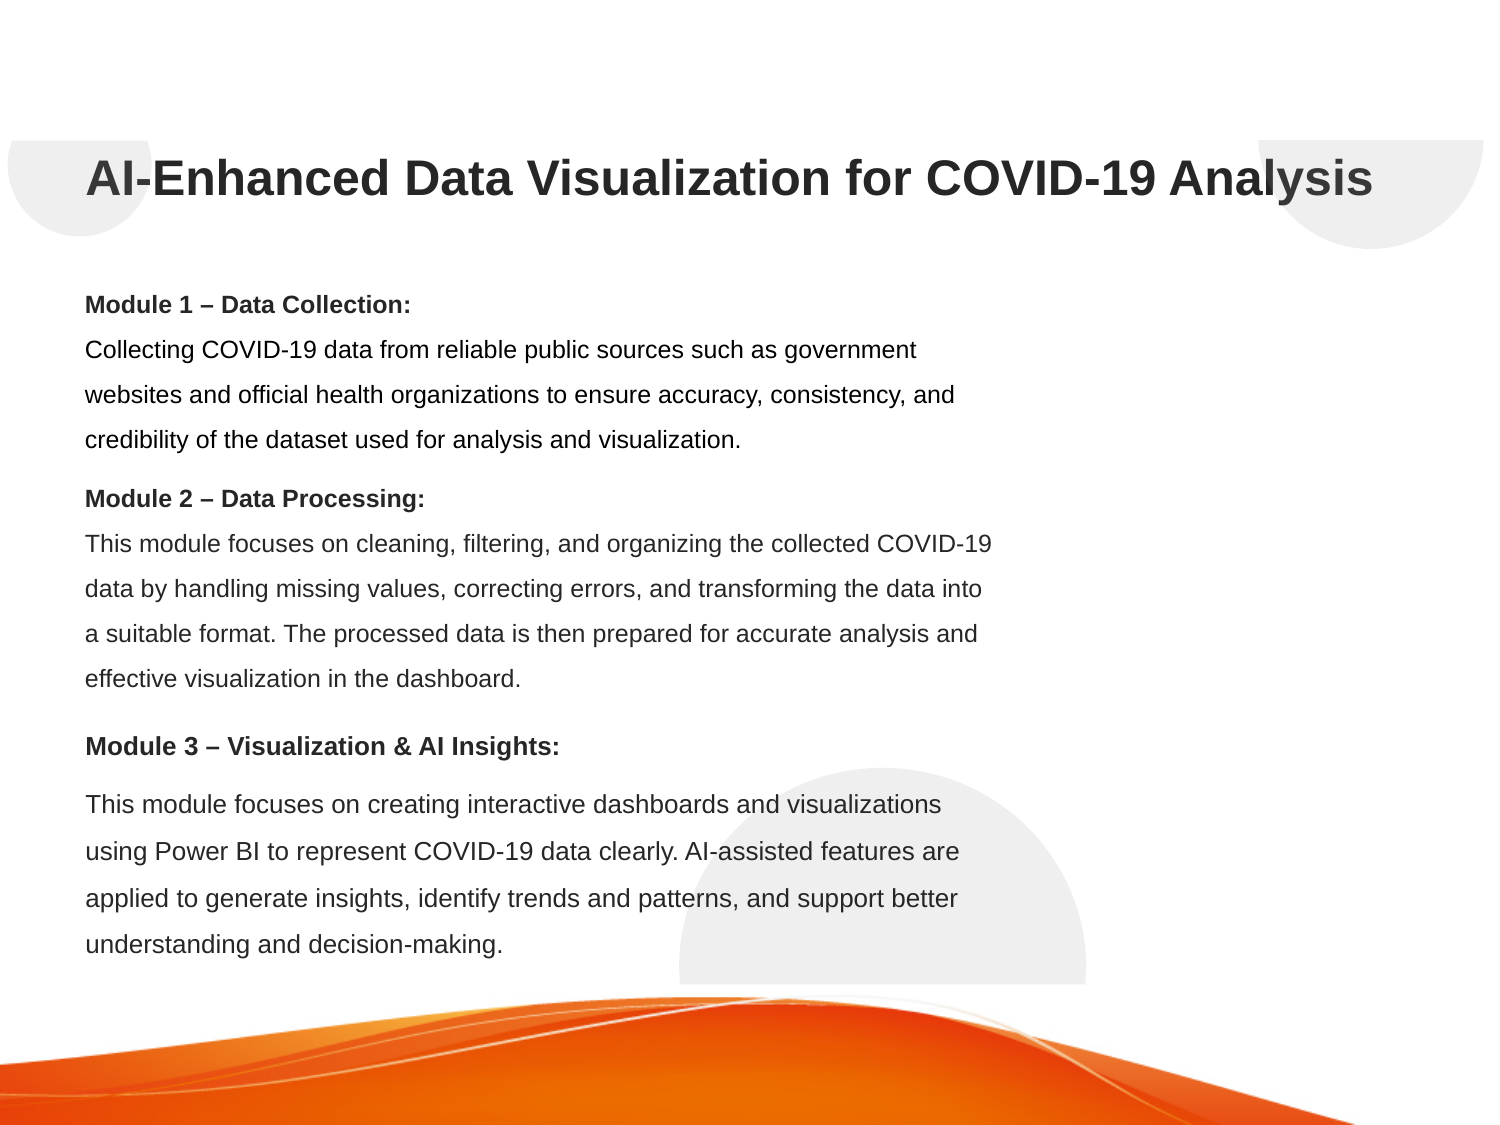

# AI-Enhanced Data Visualization for COVID-19 Analysis

Module 1 – Data Collection:
Collecting COVID-19 data from reliable public sources such as government websites and official health organizations to ensure accuracy, consistency, and credibility of the dataset used for analysis and visualization.

Module 2 – Data Processing:
This module focuses on cleaning, filtering, and organizing the collected COVID-19 data by handling missing values, correcting errors, and transforming the data into a suitable format. The processed data is then prepared for accurate analysis and effective visualization in the dashboard.
Module 3 – Visualization & AI Insights:

This module focuses on creating interactive dashboards and visualizations using Power BI to represent COVID-19 data clearly. AI-assisted features are applied to generate insights, identify trends and patterns, and support better understanding and decision-making.